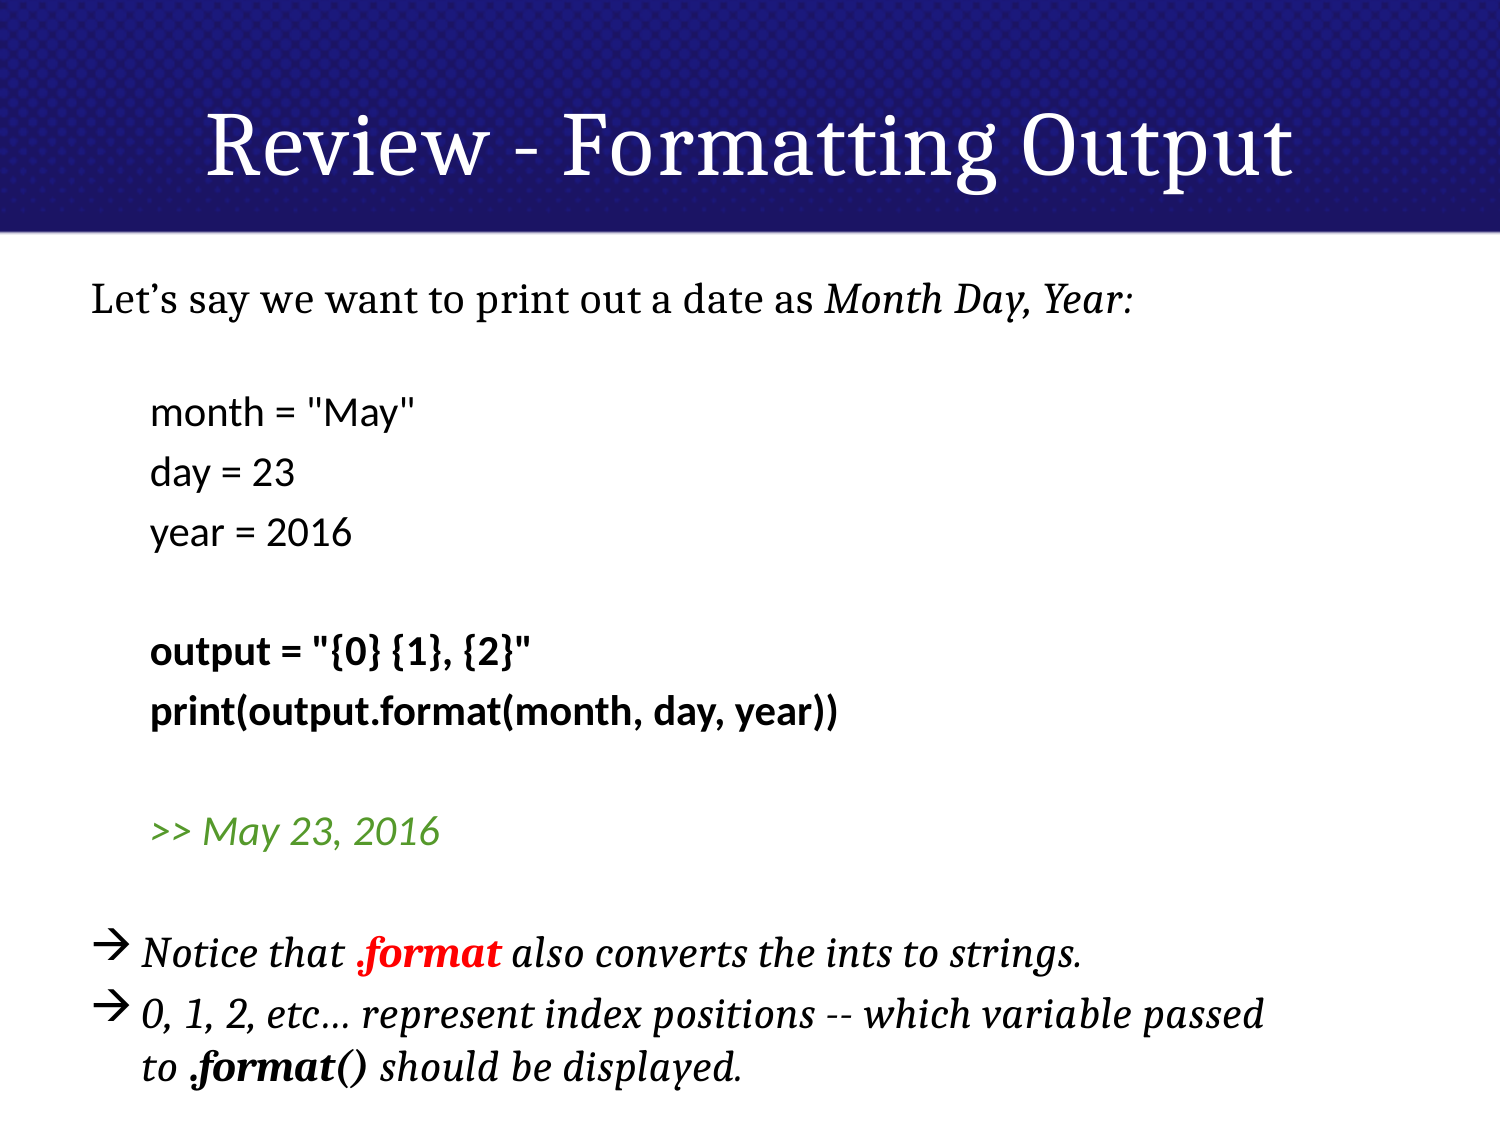

# Review - Formatting Output
Let’s say we want to print out a date as Month Day, Year:

month = "May"
day = 23
year = 2016

output = "{0} {1}, {2}"
print(output.format(month, day, year))

>> May 23, 2016

Notice that .format also converts the ints to strings.
0, 1, 2, etc… represent index positions -- which variable passed to .format() should be displayed.